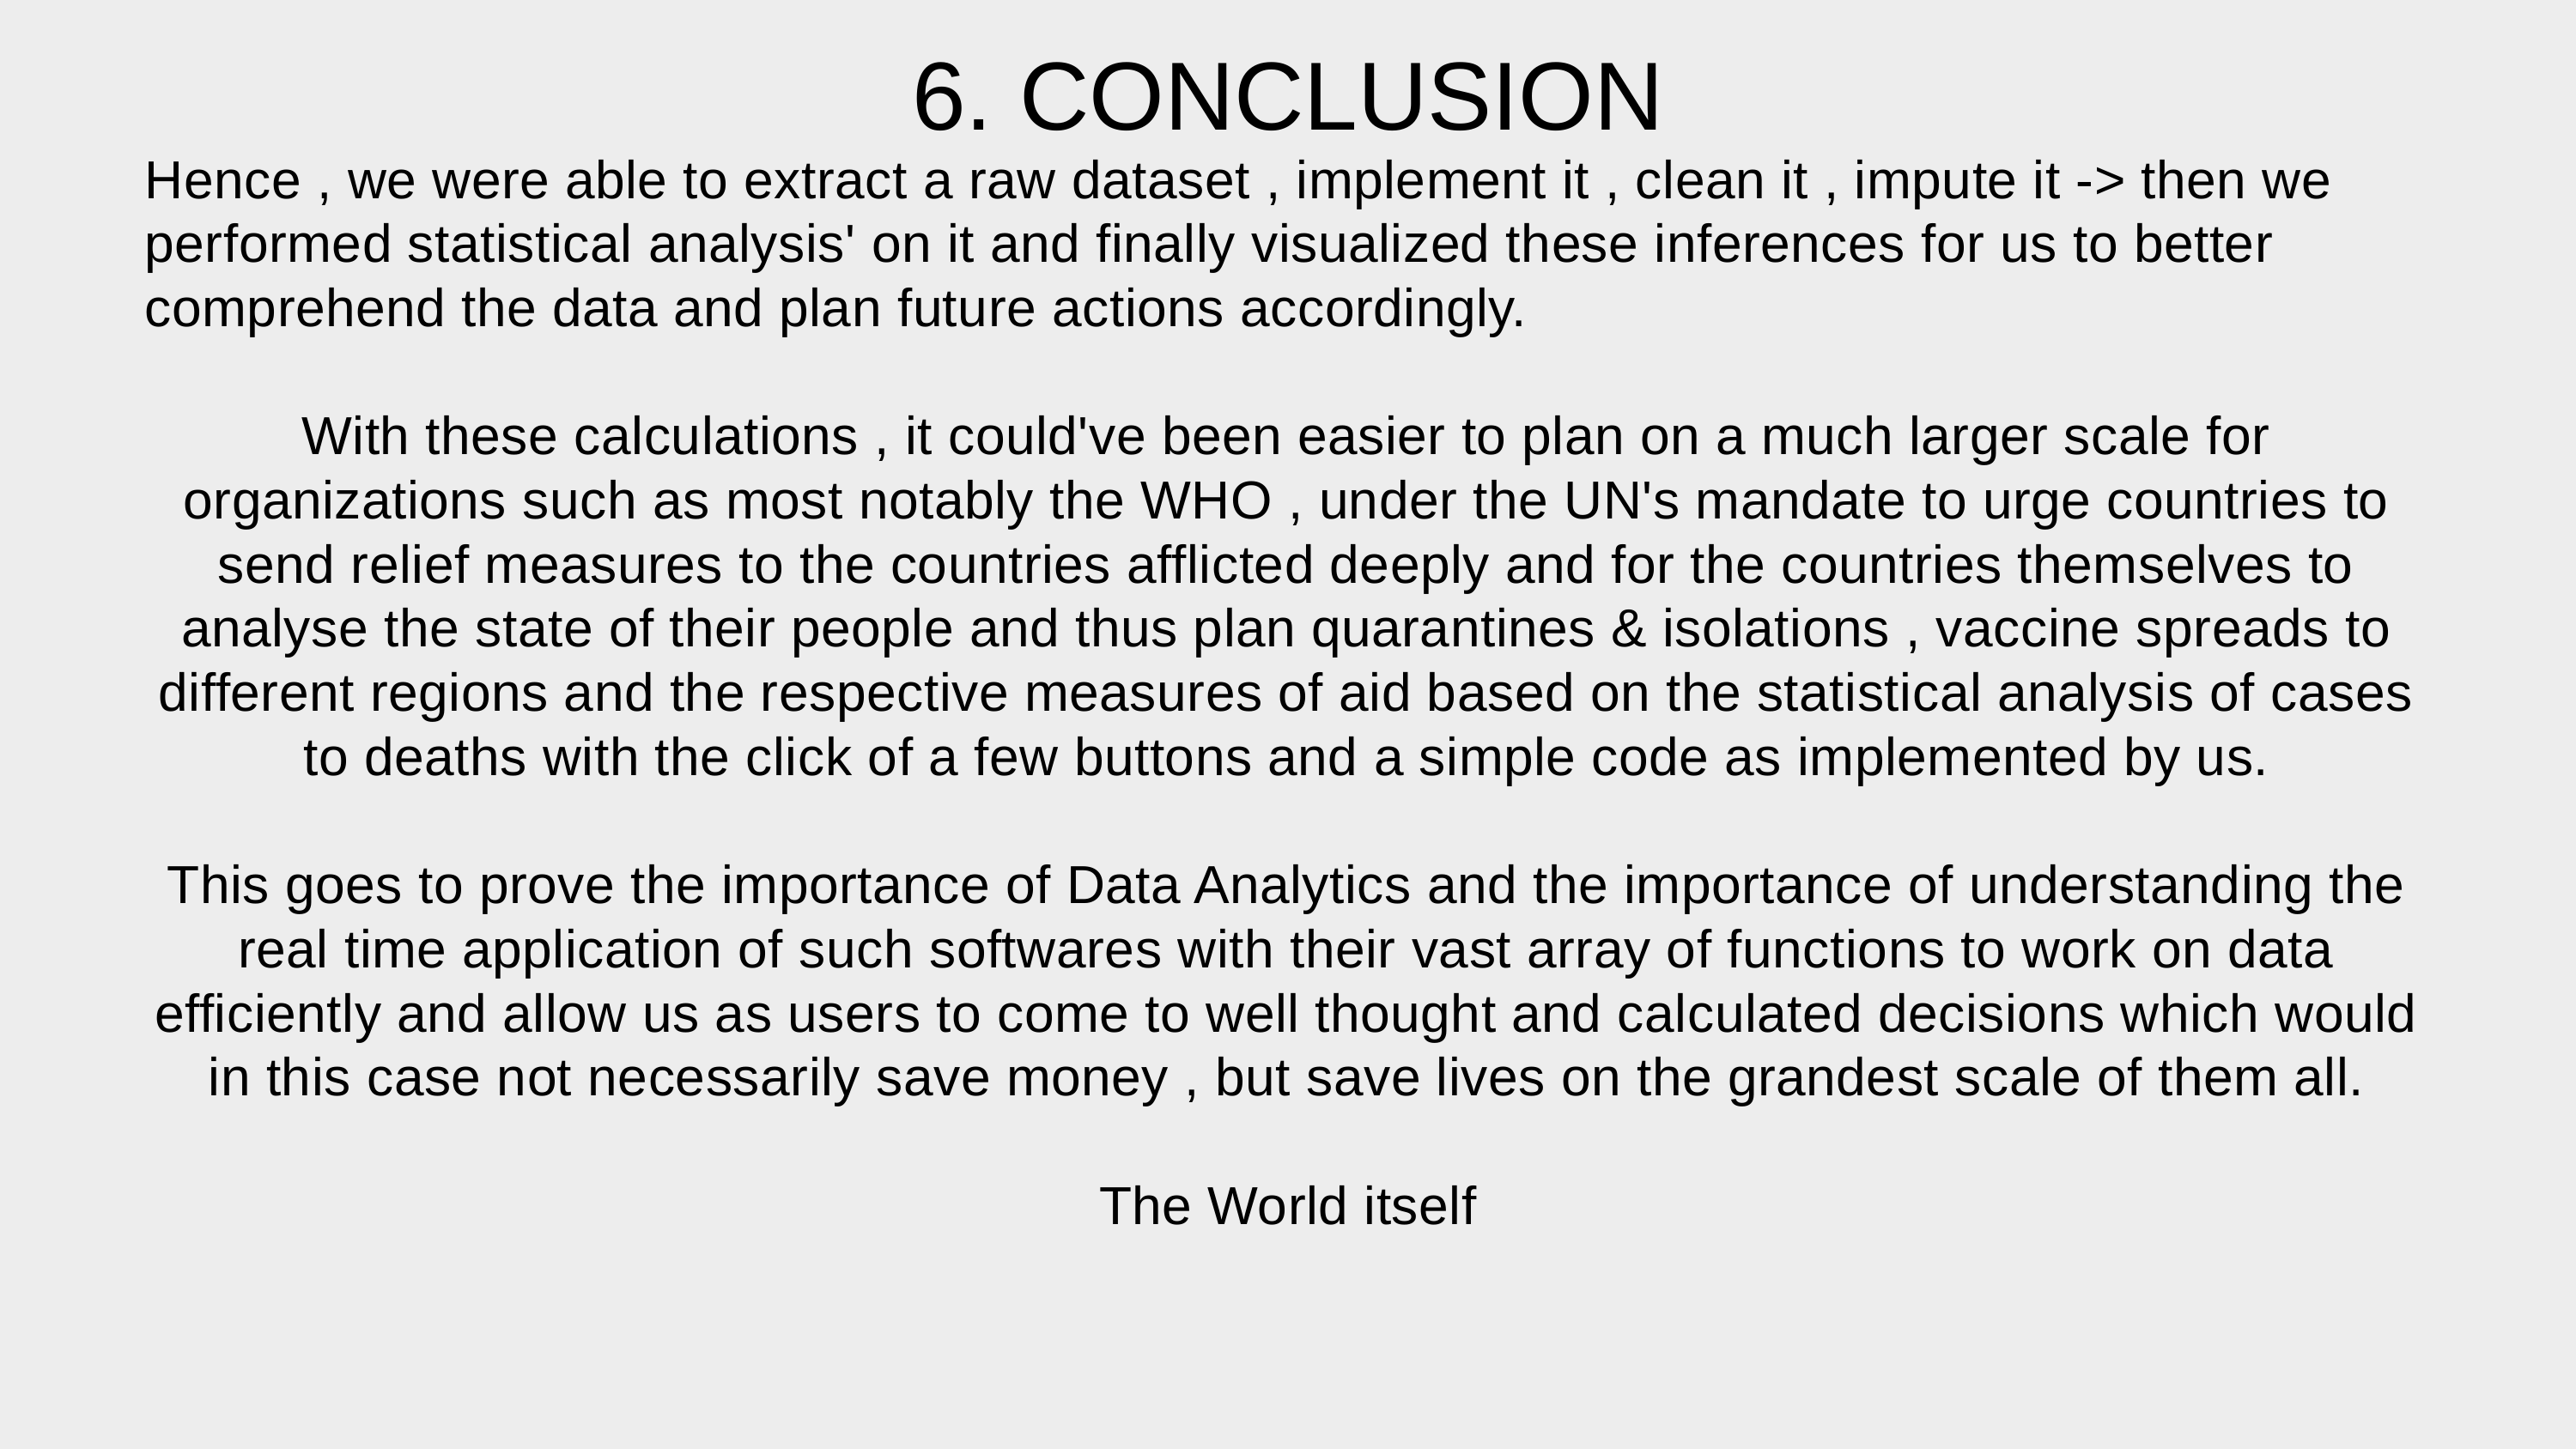

6. CONCLUSION
Hence , we were able to extract a raw dataset , implement it , clean it , impute it -> then we performed statistical analysis' on it and finally visualized these inferences for us to better comprehend the data and plan future actions accordingly.

With these calculations , it could've been easier to plan on a much larger scale for organizations such as most notably the WHO , under the UN's mandate to urge countries to send relief measures to the countries afflicted deeply and for the countries themselves to analyse the state of their people and thus plan quarantines & isolations , vaccine spreads to different regions and the respective measures of aid based on the statistical analysis of cases to deaths with the click of a few buttons and a simple code as implemented by us.

This goes to prove the importance of Data Analytics and the importance of understanding the real time application of such softwares with their vast array of functions to work on data efficiently and allow us as users to come to well thought and calculated decisions which would in this case not necessarily save money , but save lives on the grandest scale of them all.

The World itself